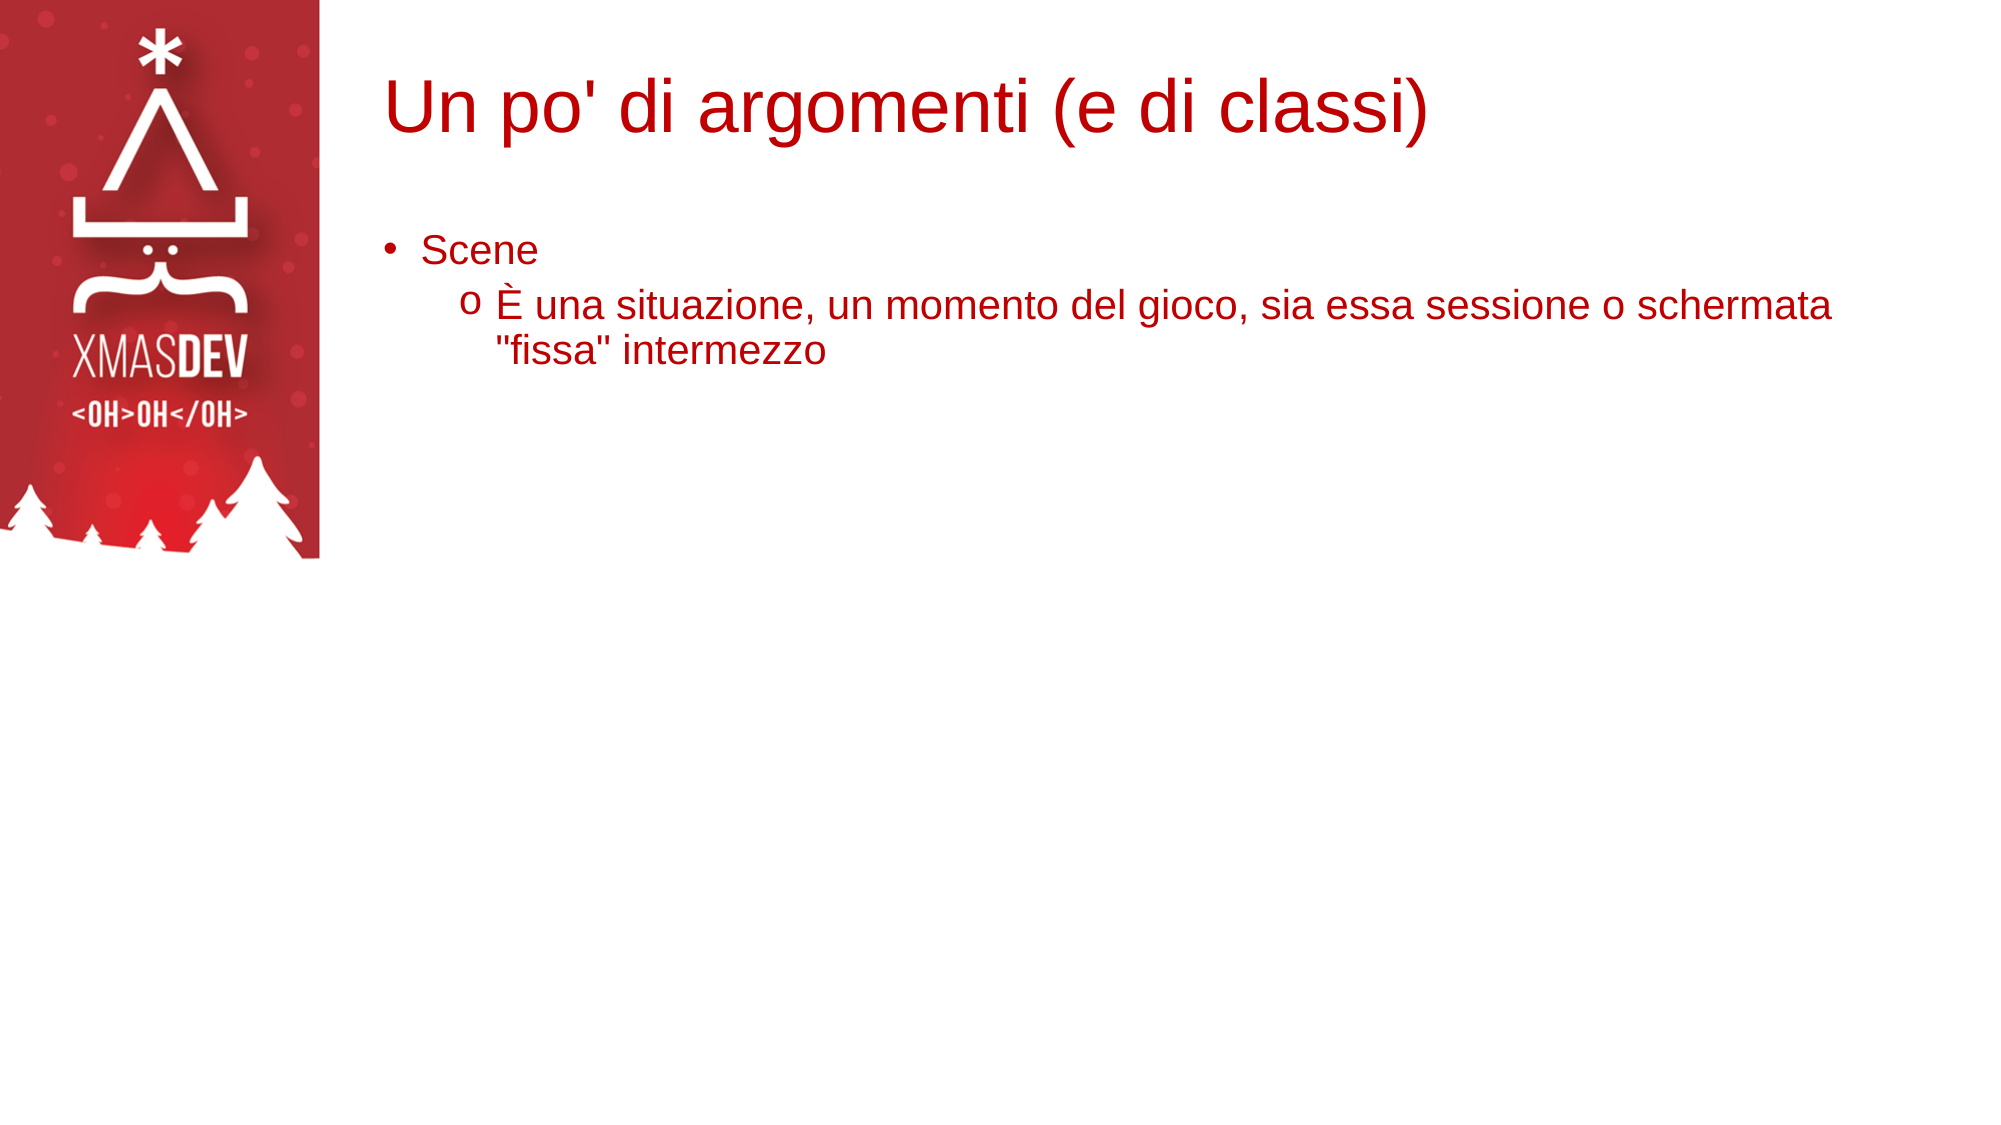

# Un po' di argomenti (e di classi)
Scene
È una situazione, un momento del gioco, sia essa sessione o schermata "fissa" intermezzo